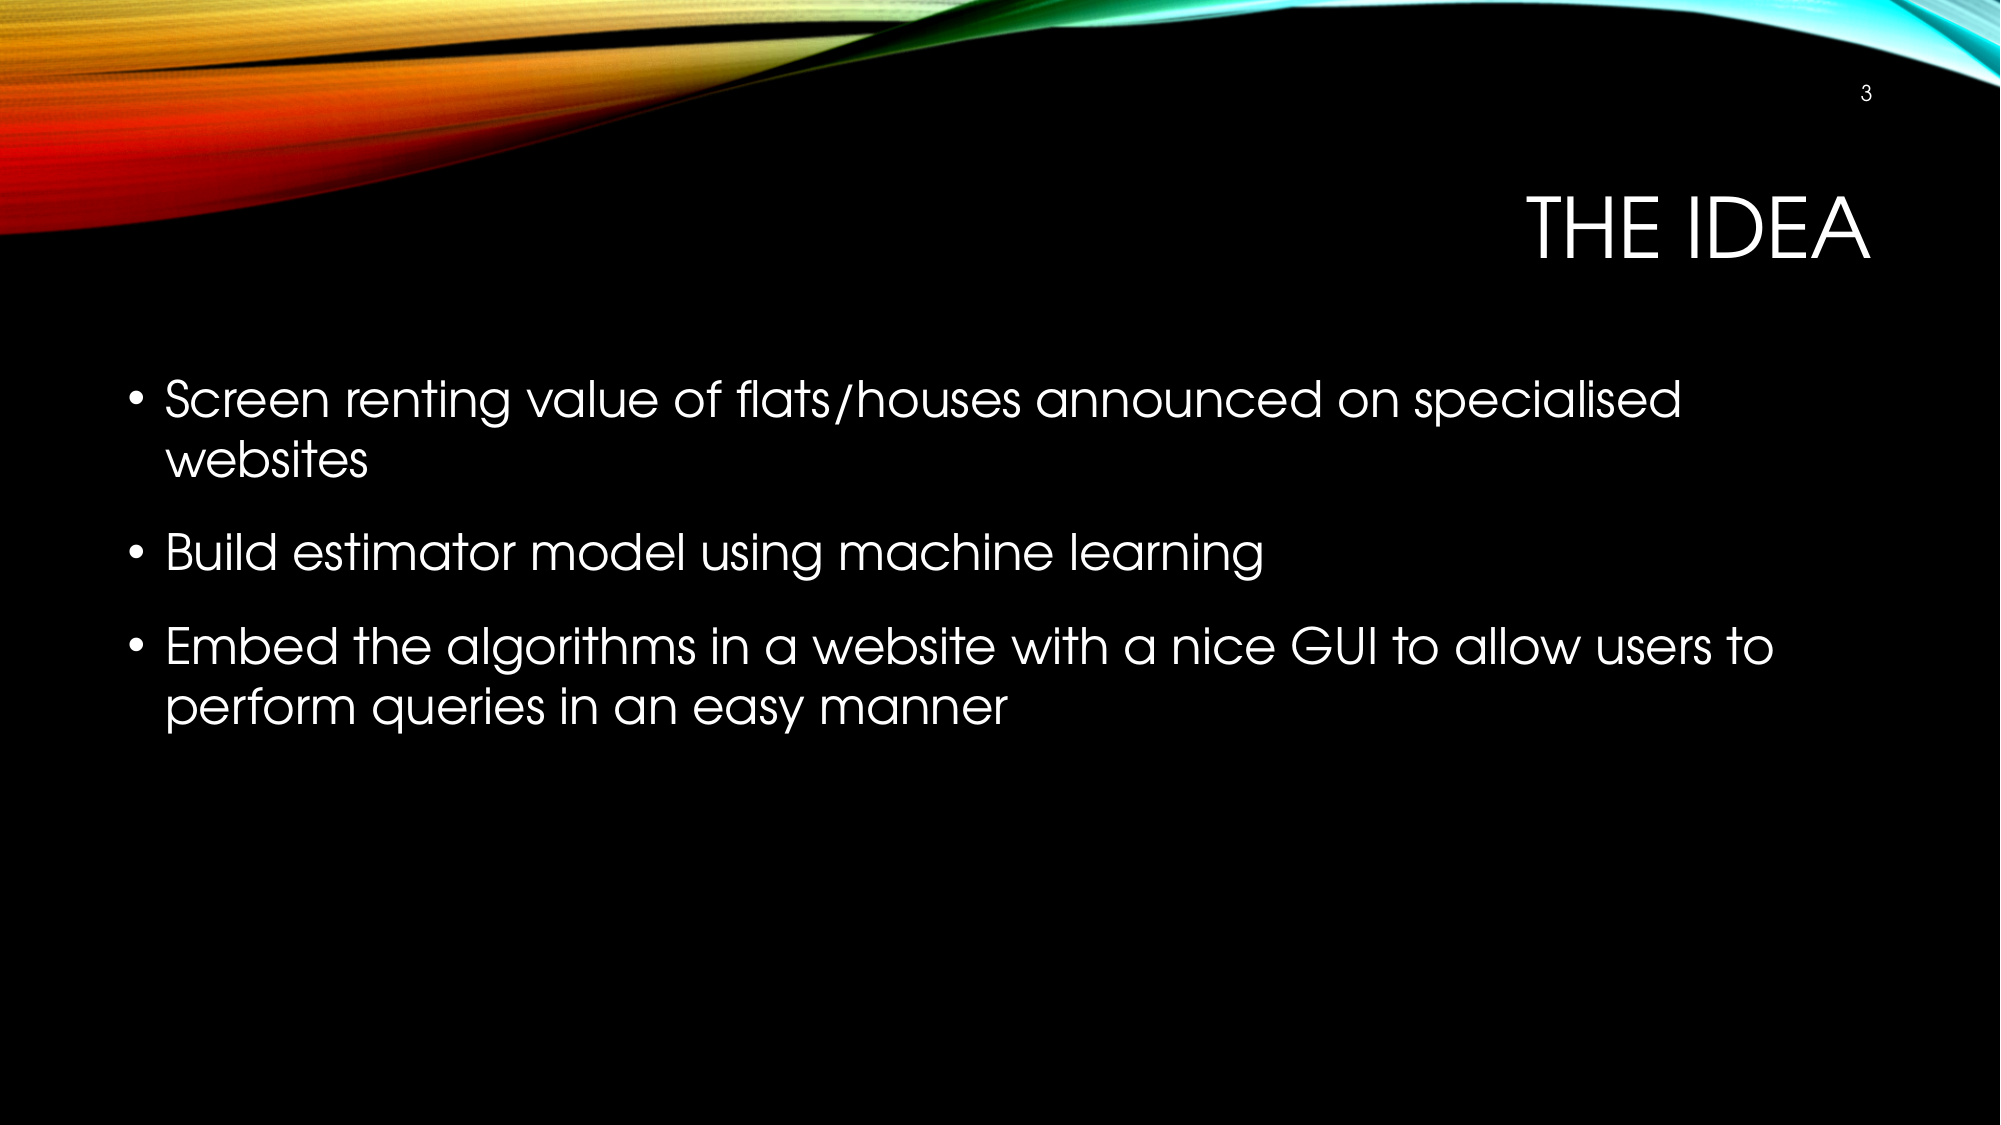

3
# The idea
Screen renting value of flats/houses announced on specialised websites
Build estimator model using machine learning
Embed the algorithms in a website with a nice GUI to allow users to perform queries in an easy manner